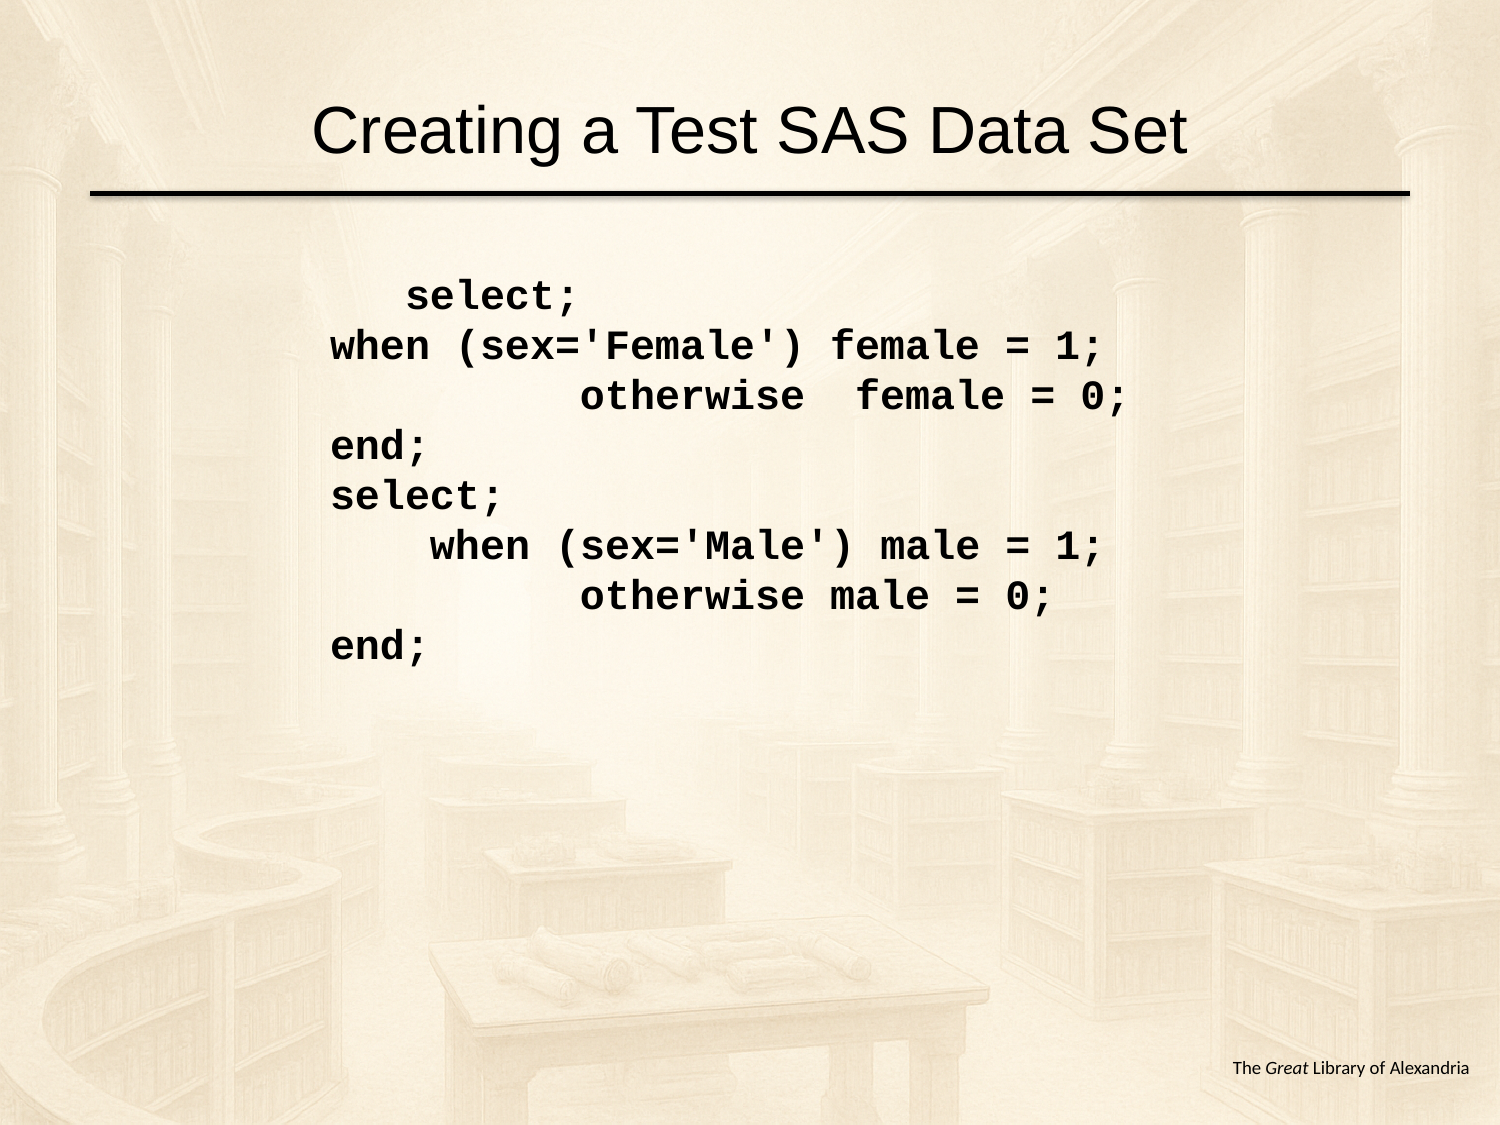

# Creating a Test SAS Data Set
		select;
when (sex='Female') female = 1;
		       otherwise  female = 0;
	   end;
	   select;
	       when (sex='Male') male = 1;
		       otherwise male = 0;
	   end;
The Great Library of Alexandria